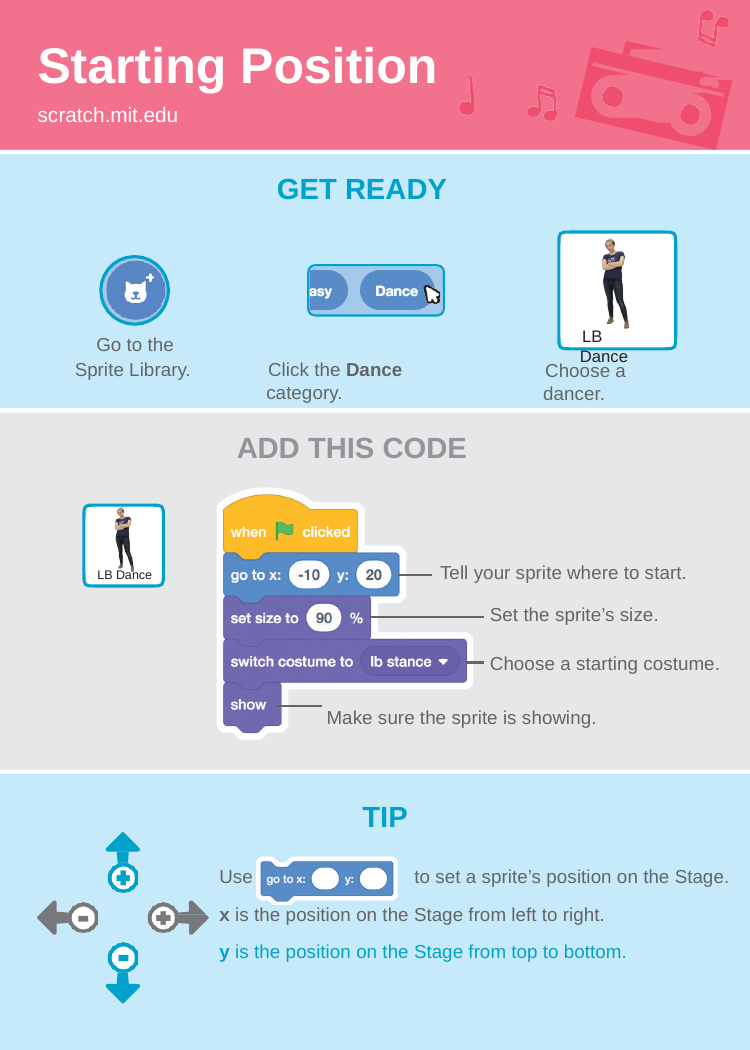

# Starting Position
scratch.mit.edu

GET READY

LB Dance
Go to the  Sprite Library.
Click the Dance category.
Choose a dancer.

ADD THIS CODE

Tell your sprite where to start.
LB Dance
Set the sprite’s size.

Choose a starting costume.

Make sure the sprite is showing.

TIP

Use	         to set a sprite’s position on the Stage.
x is the position on the Stage from left to right.
y is the position on the Stage from top to bottom.